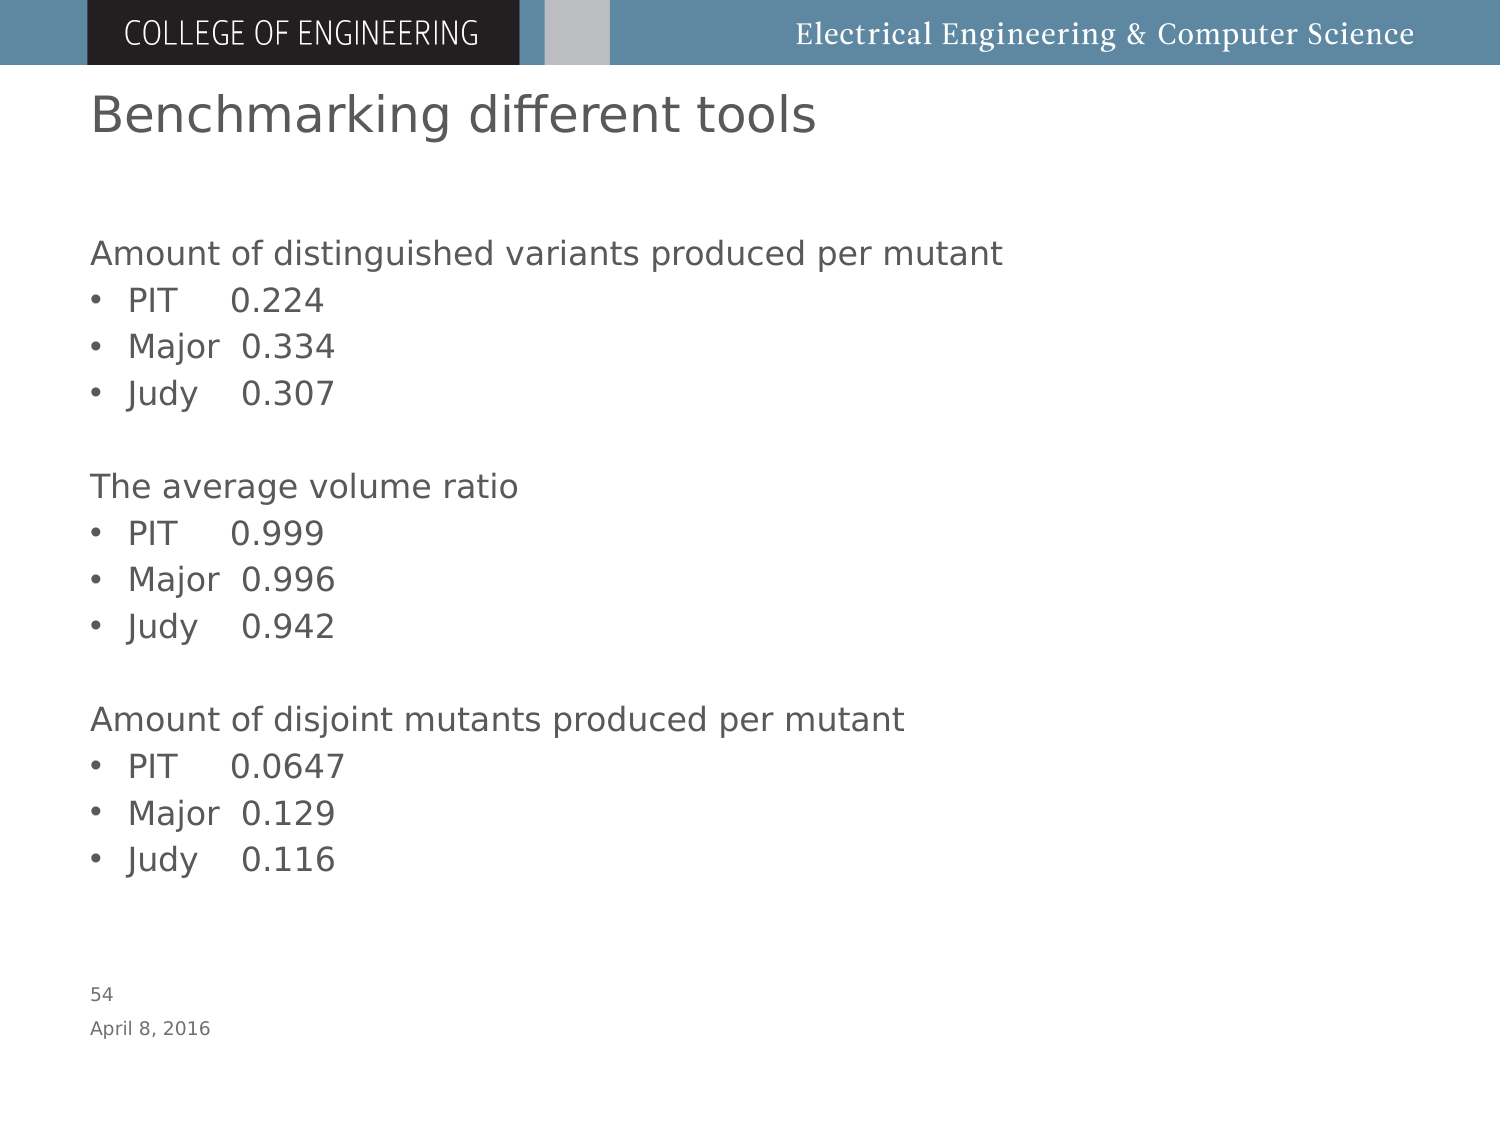

# Benchmarking different tools
Amount of distinguished variants produced per mutant
PIT     0.224
Major  0.334
Judy    0.307

The average volume ratio
PIT     0.999
Major  0.996
Judy    0.942

Amount of disjoint mutants produced per mutant
PIT     0.0647
Major  0.129
Judy    0.116

54
April 8, 2016